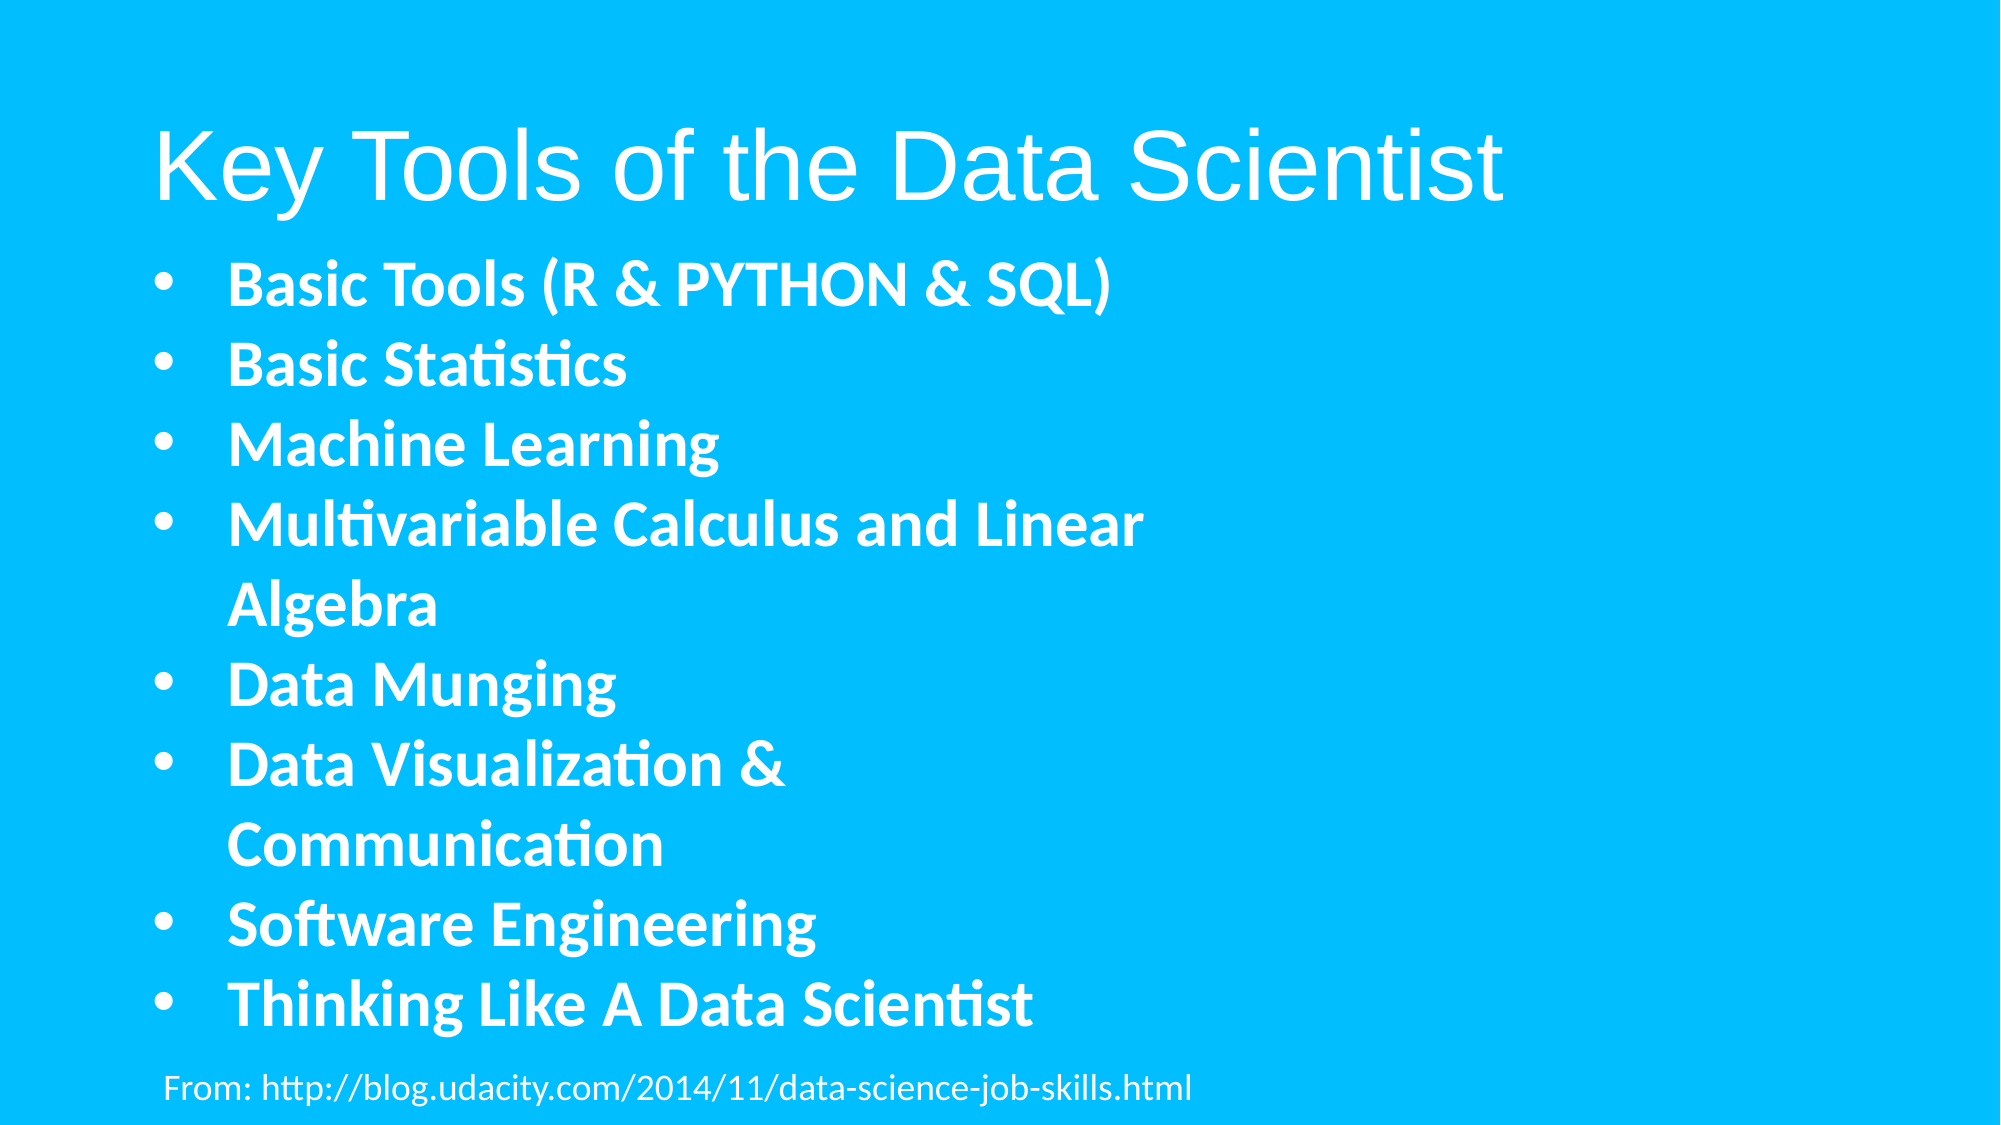

# Key Tools of the Data Scientist
Basic Tools (R & PYTHON & SQL)
Basic Statistics
Machine Learning
Multivariable Calculus and Linear Algebra
Data Munging
Data Visualization & Communication
Software Engineering
Thinking Like A Data Scientist
From: http://blog.udacity.com/2014/11/data-science-job-skills.html